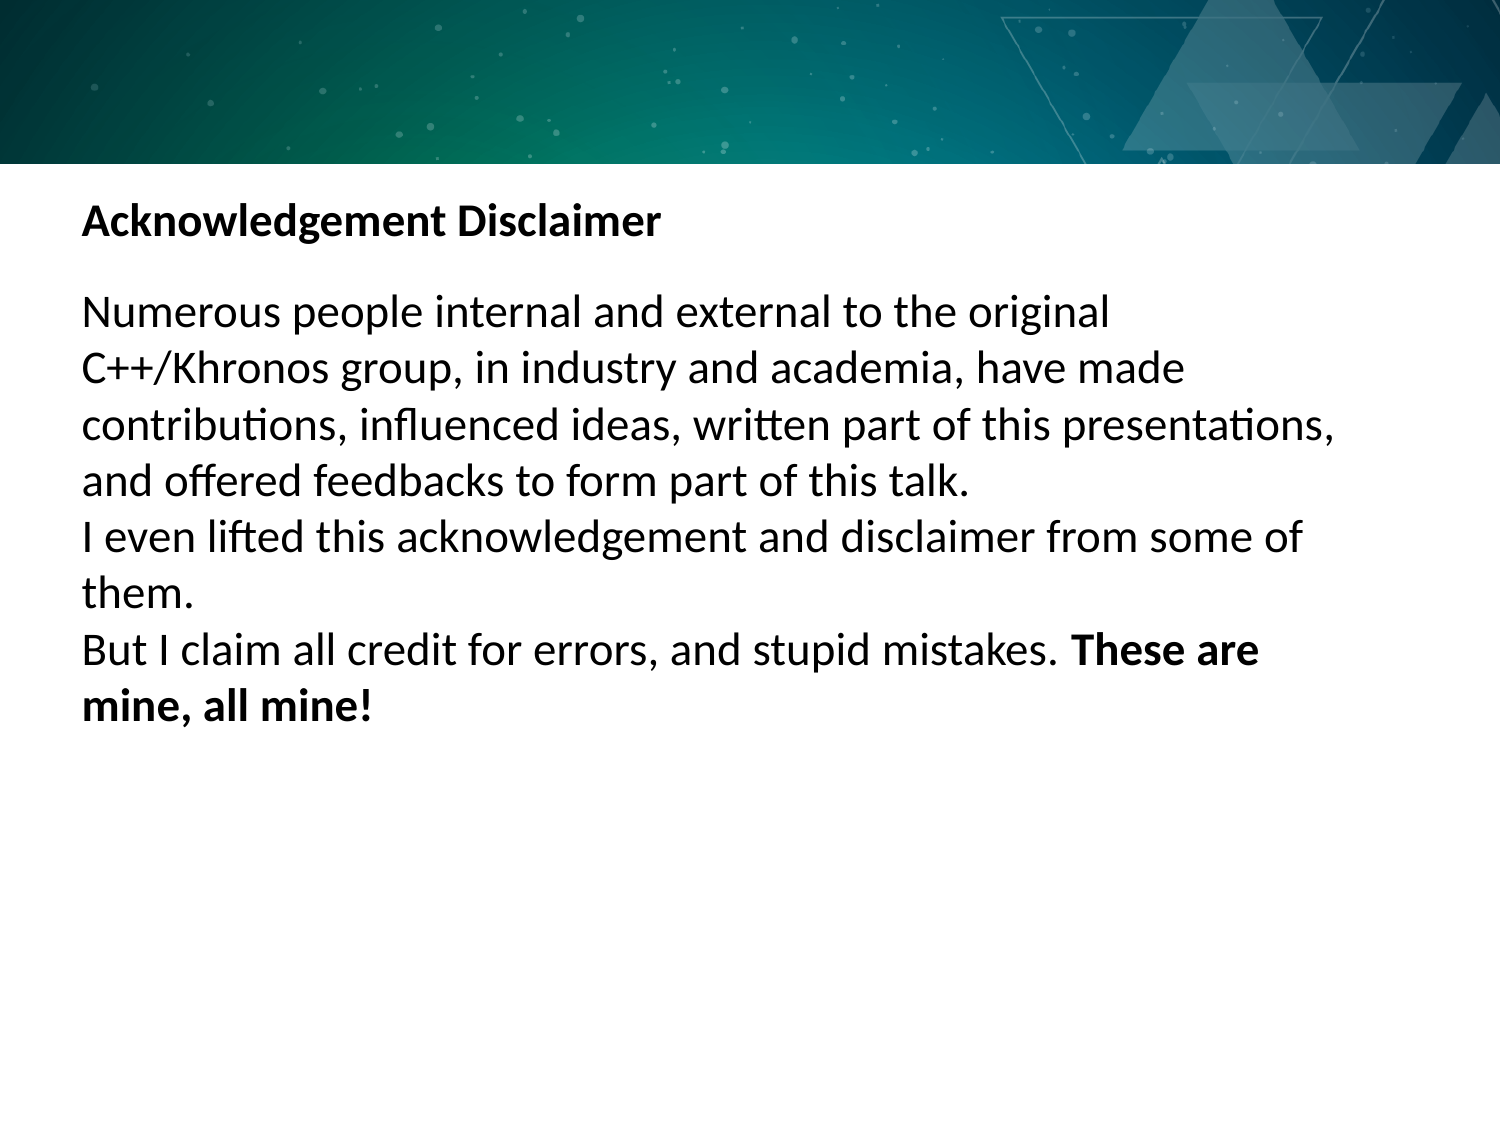

Acknowledgement Disclaimer
Numerous people internal and external to the original C++/Khronos group, in industry and academia, have made contributions, influenced ideas, written part of this presentations, and offered feedbacks to form part of this talk.
I even lifted this acknowledgement and disclaimer from some of them.
But I claim all credit for errors, and stupid mistakes. These are mine, all mine!